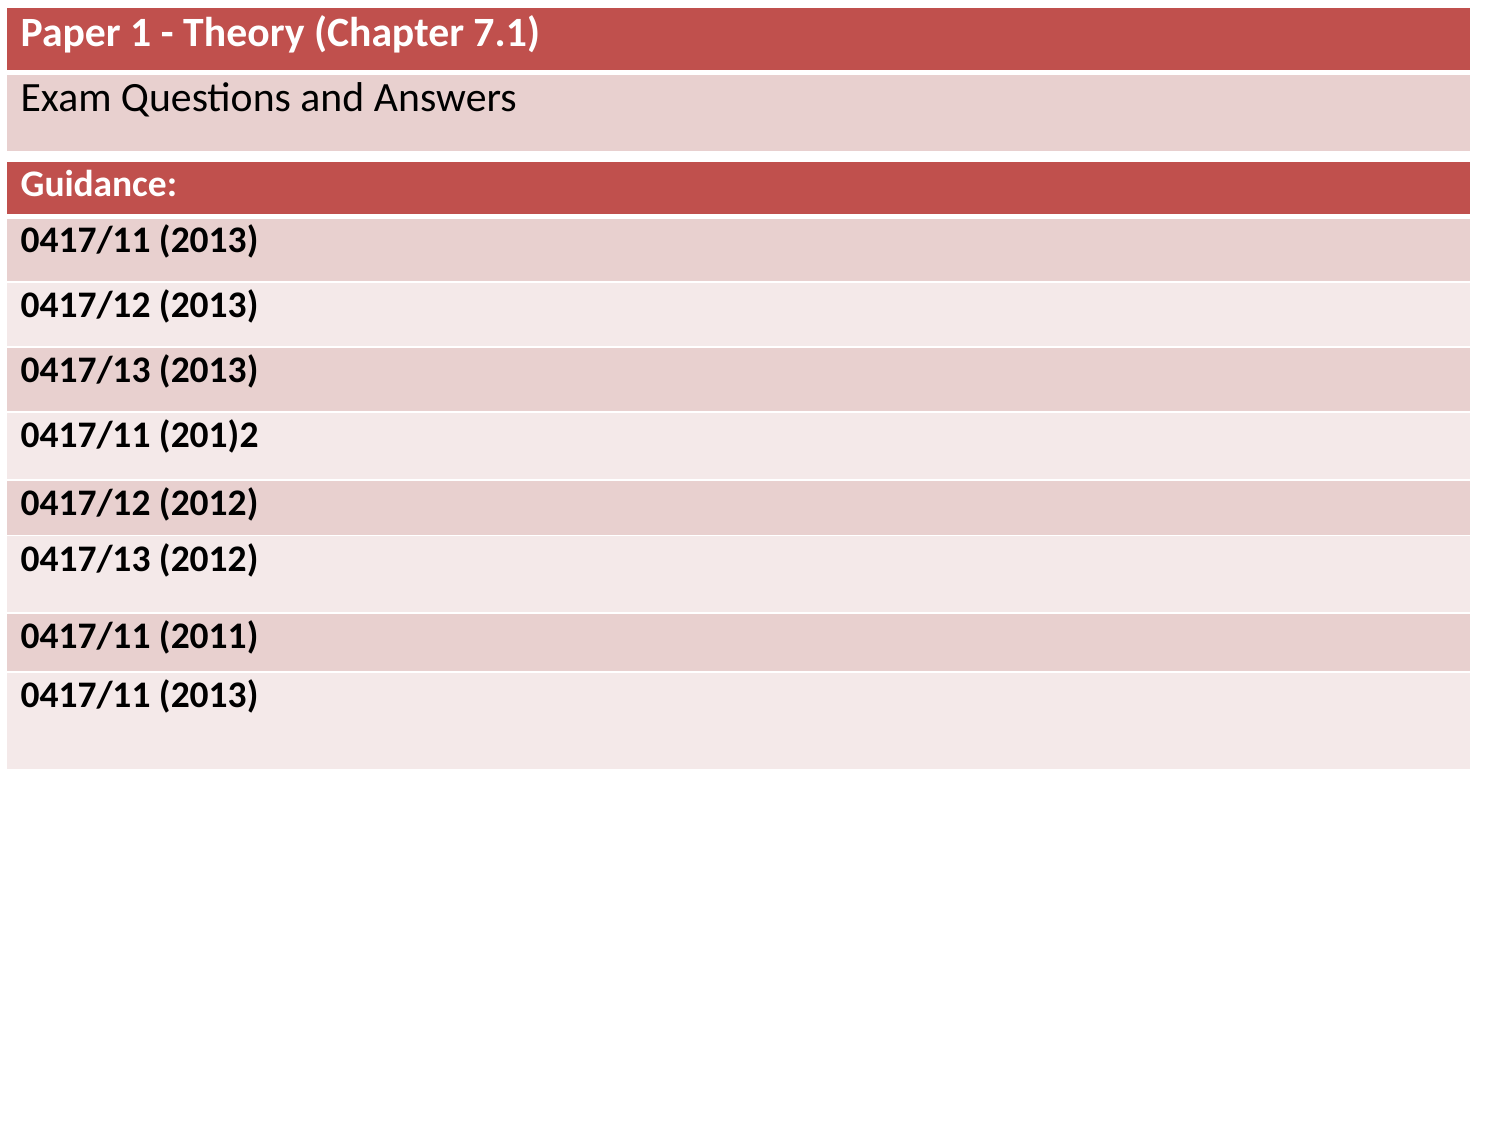

| Paper 1 - Theory (Chapter 7.1) |
| --- |
| Exam Questions and Answers |
| Guidance: |
| --- |
| 0417/11 (2013) |
| 0417/12 (2013) |
| 0417/13 (2013) |
| 0417/11 (201)2 |
| 0417/12 (2012) |
| 0417/13 (2012) |
| 0417/11 (2011) |
| 0417/11 (2013) |